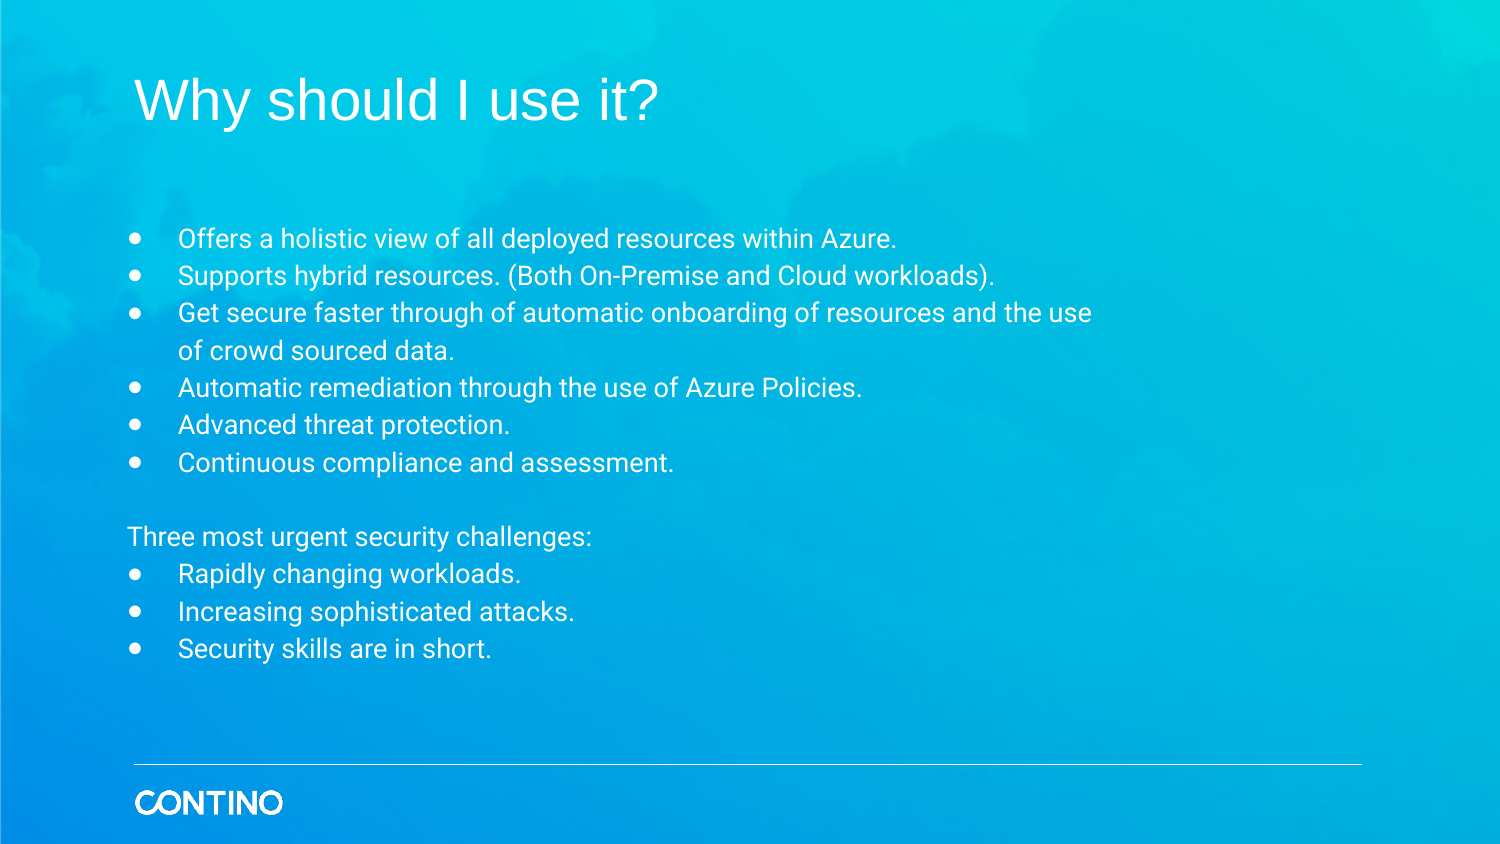

# Why should I use it?
Offers a holistic view of all deployed resources within Azure.
Supports hybrid resources. (Both On-Premise and Cloud workloads).
Get secure faster through of automatic onboarding of resources and the use of crowd sourced data.
Automatic remediation through the use of Azure Policies.
Advanced threat protection.
Continuous compliance and assessment.

Three most urgent security challenges:
Rapidly changing workloads.
Increasing sophisticated attacks.
Security skills are in short.